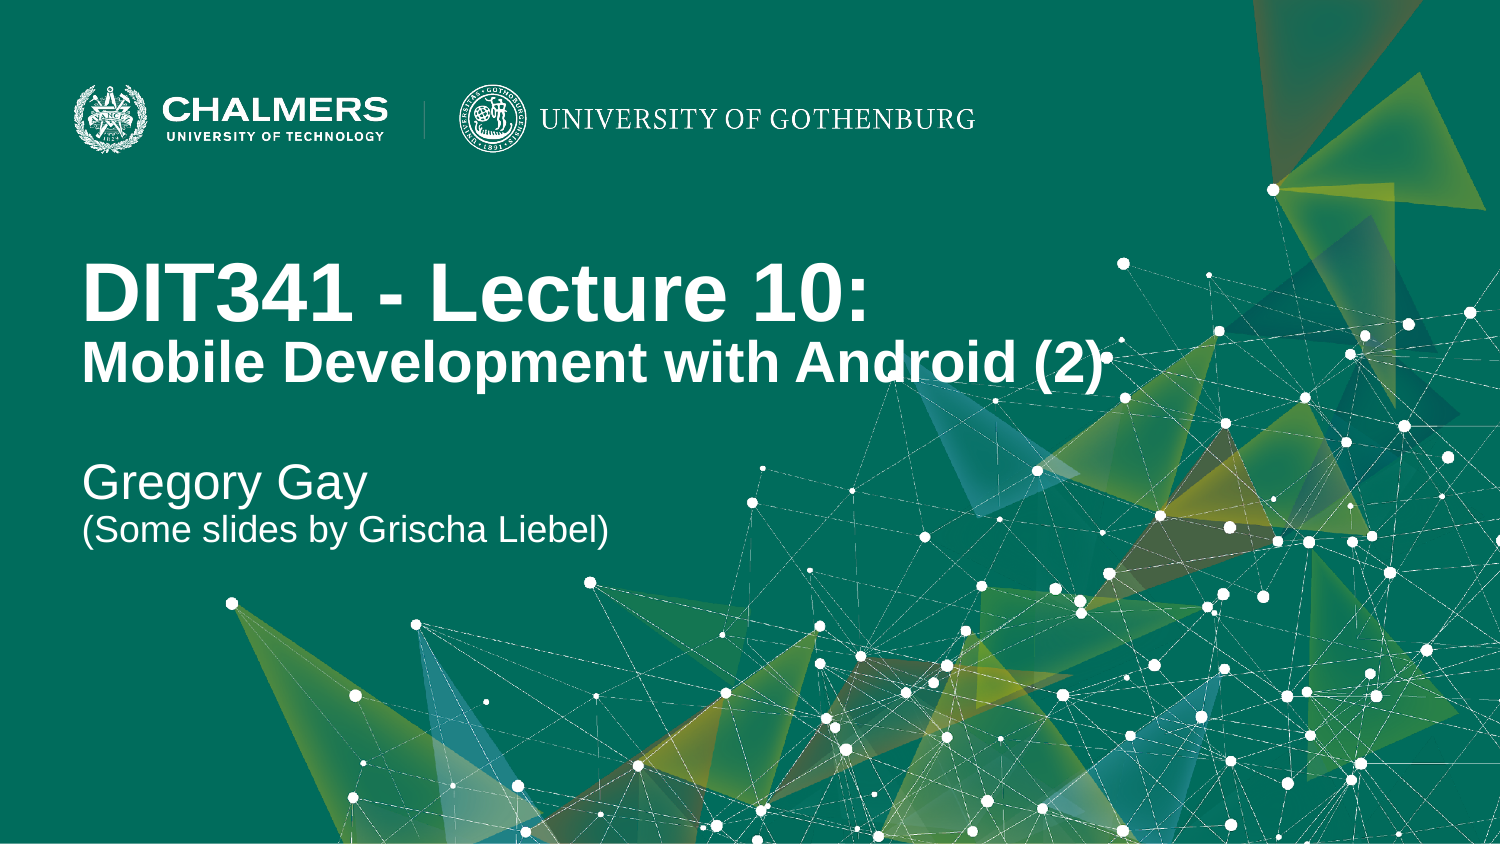

DIT341 - Lecture 10:
Mobile Development with Android (2)
Gregory Gay
(Some slides by Grischa Liebel)